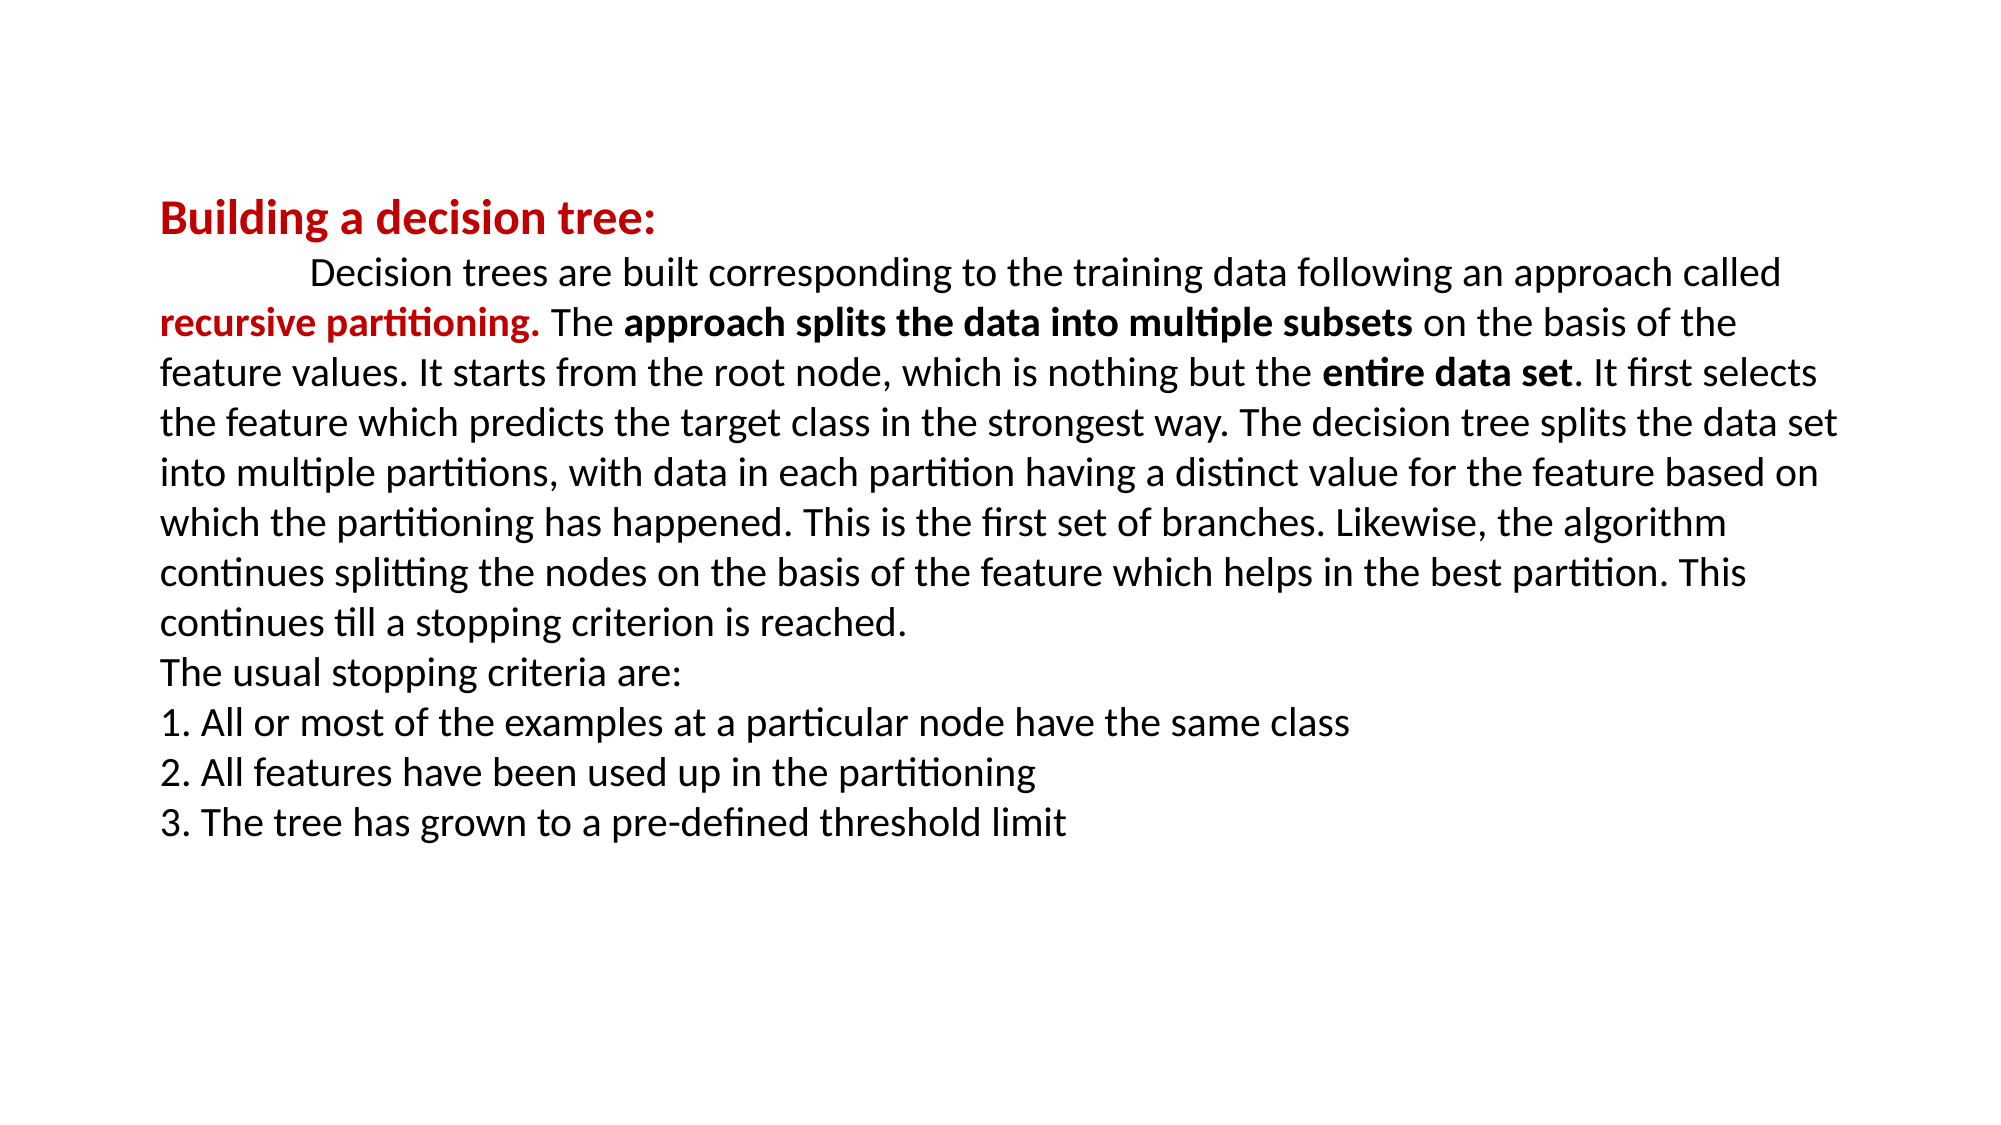

Building a decision tree:
	Decision trees are built corresponding to the training data following an approach called recursive partitioning. The approach splits the data into multiple subsets on the basis of the feature values. It starts from the root node, which is nothing but the entire data set. It first selects the feature which predicts the target class in the strongest way. The decision tree splits the data set into multiple partitions, with data in each partition having a distinct value for the feature based on which the partitioning has happened. This is the first set of branches. Likewise, the algorithm continues splitting the nodes on the basis of the feature which helps in the best partition. This continues till a stopping criterion is reached.
The usual stopping criteria are:
1. All or most of the examples at a particular node have the same class
2. All features have been used up in the partitioning
3. The tree has grown to a pre-defined threshold limit